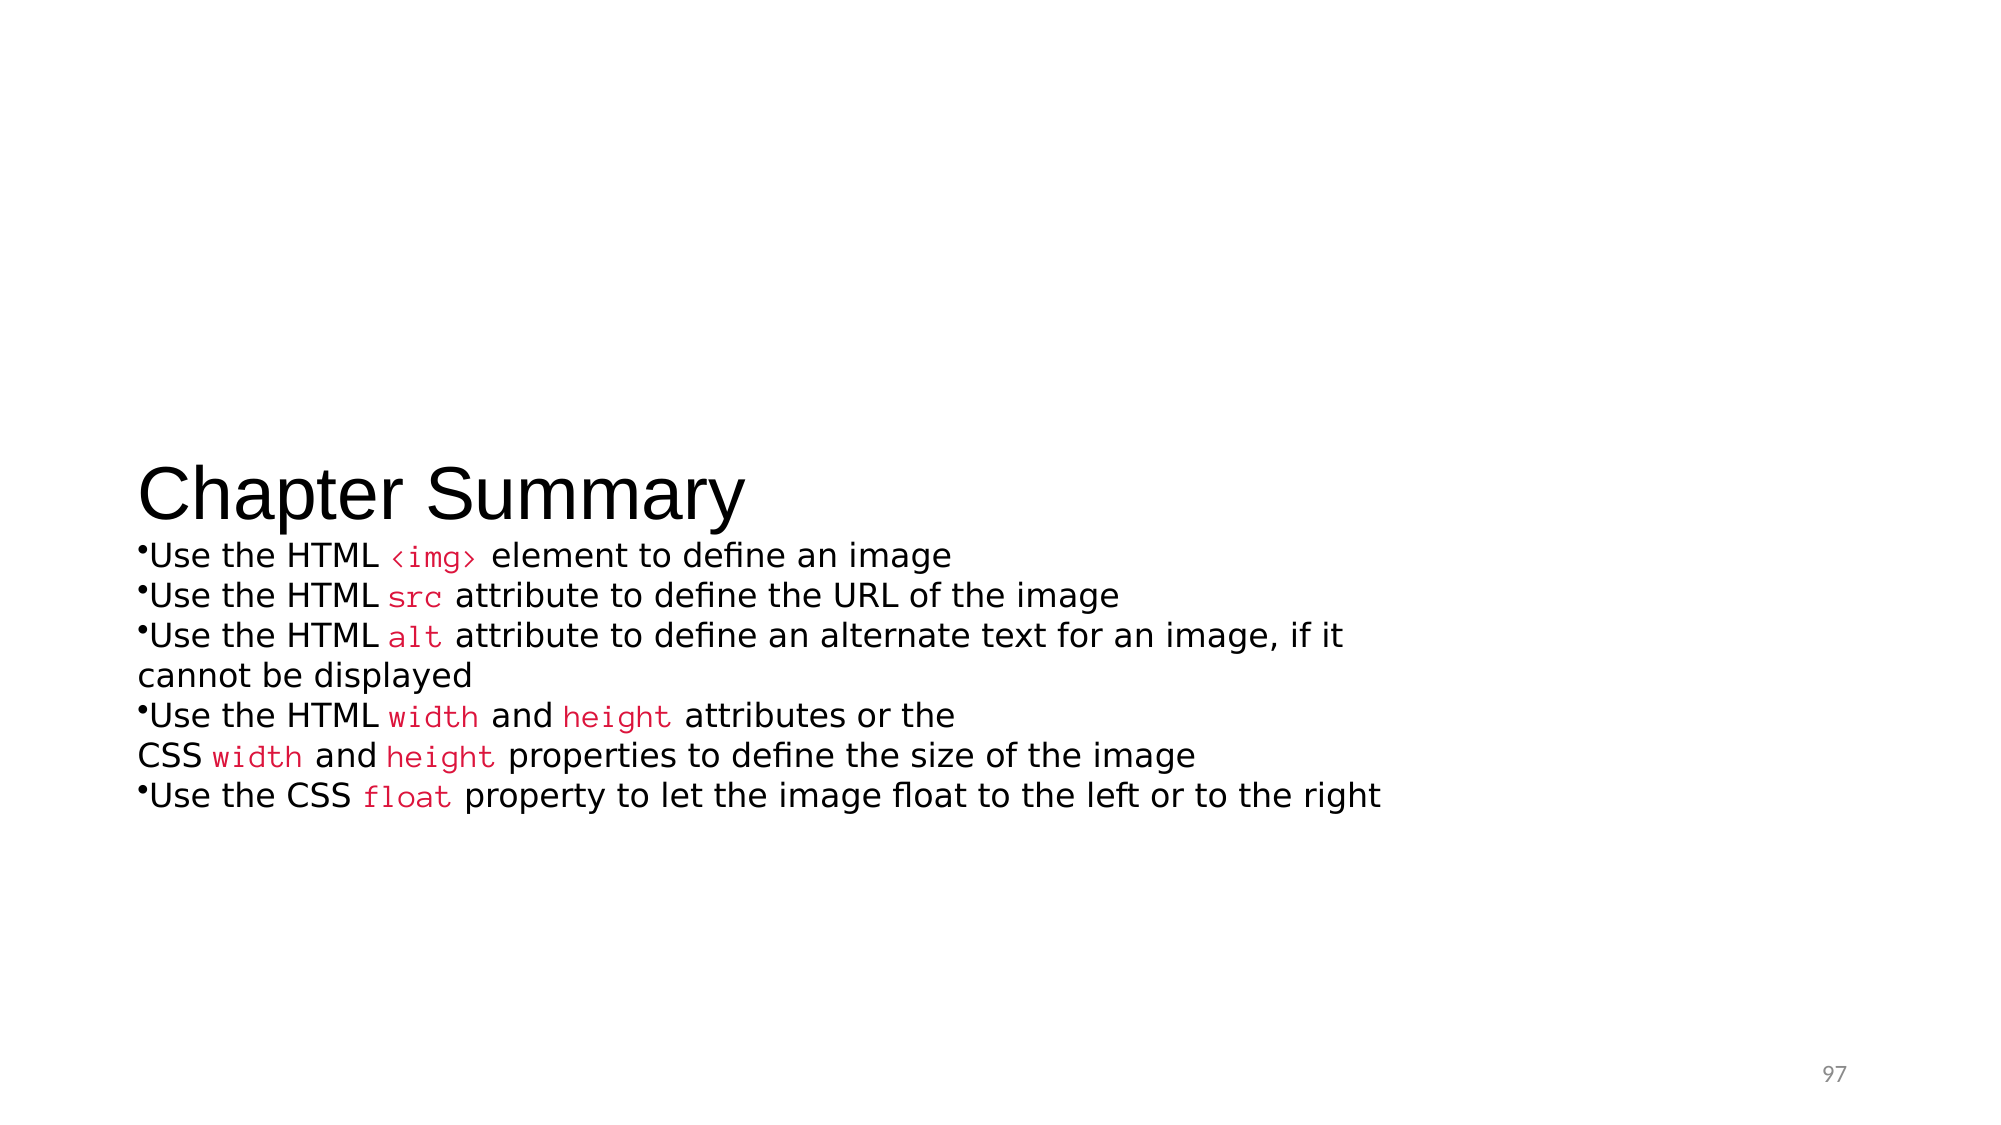

#
Chapter Summary
Use the HTML <img> element to define an image
Use the HTML src attribute to define the URL of the image
Use the HTML alt attribute to define an alternate text for an image, if it cannot be displayed
Use the HTML width and height attributes or the CSS width and height properties to define the size of the image
Use the CSS float property to let the image float to the left or to the right

97